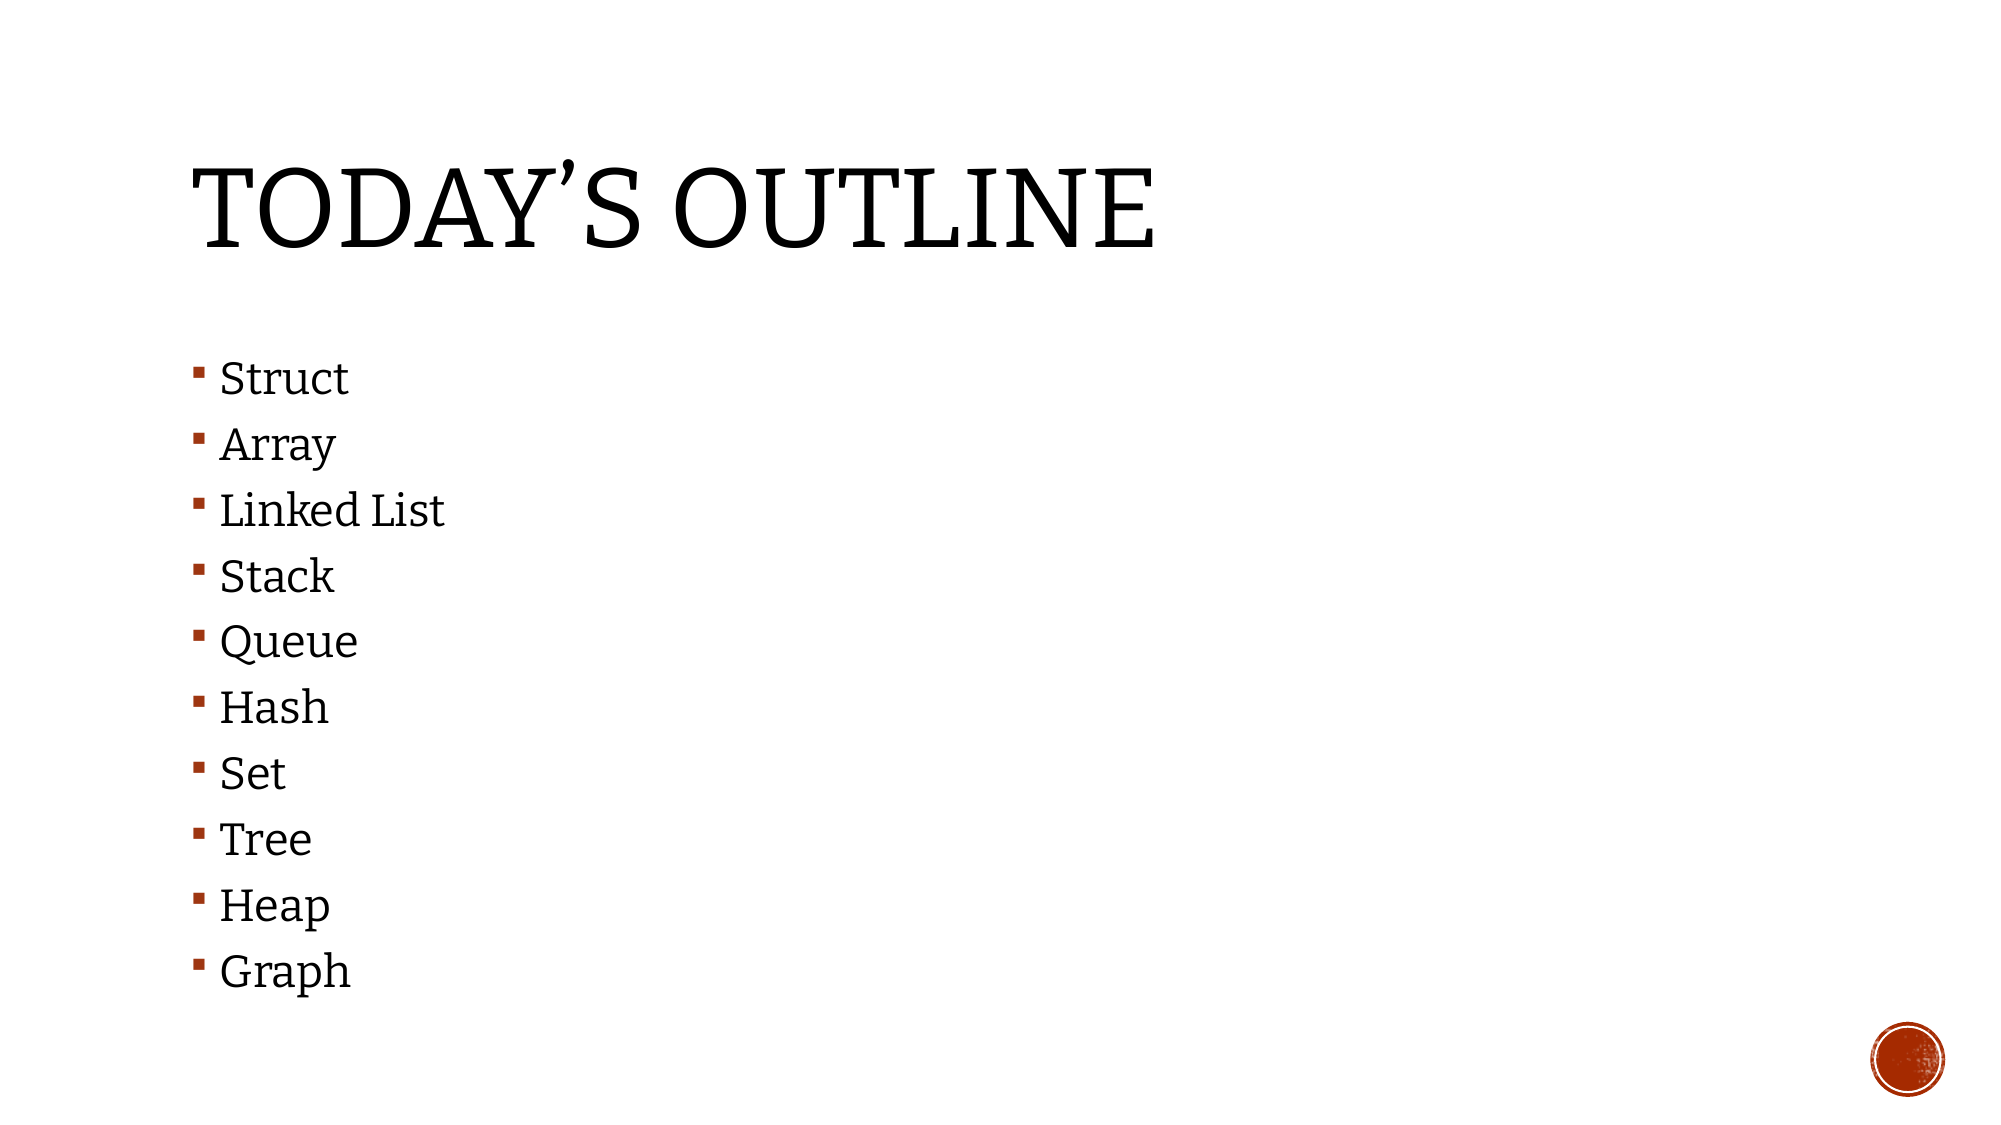

# Today’s outline
Struct
Array
Linked List
Stack
Queue
Hash
Set
Tree
Heap
Graph